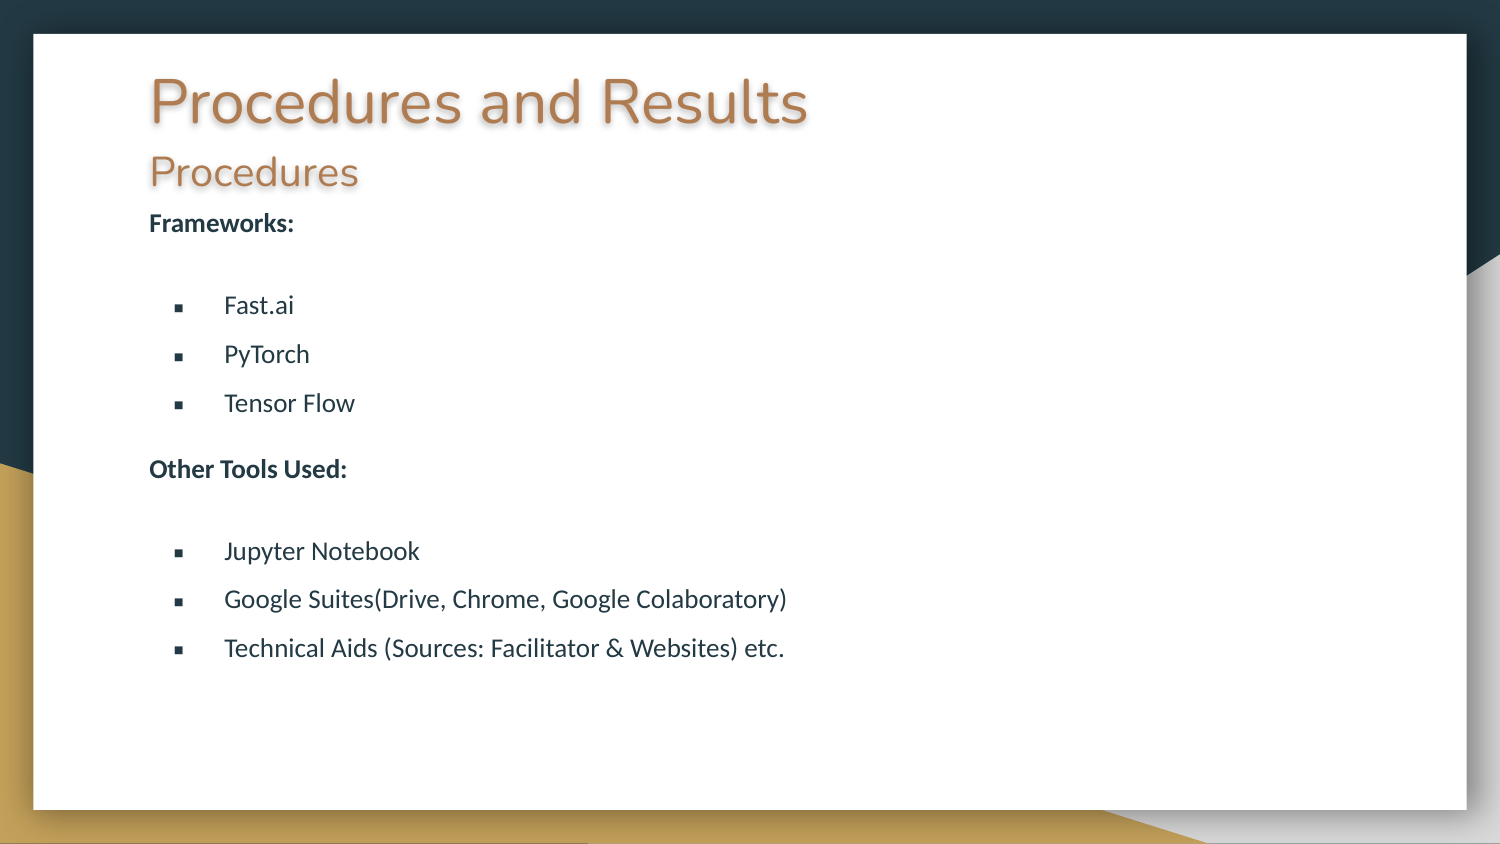

# Procedures and Results
Procedures
Frameworks:
Fast.ai
PyTorch
Tensor Flow
Other Tools Used:
Jupyter Notebook
Google Suites(Drive, Chrome, Google Colaboratory)
Technical Aids (Sources: Facilitator & Websites) etc.